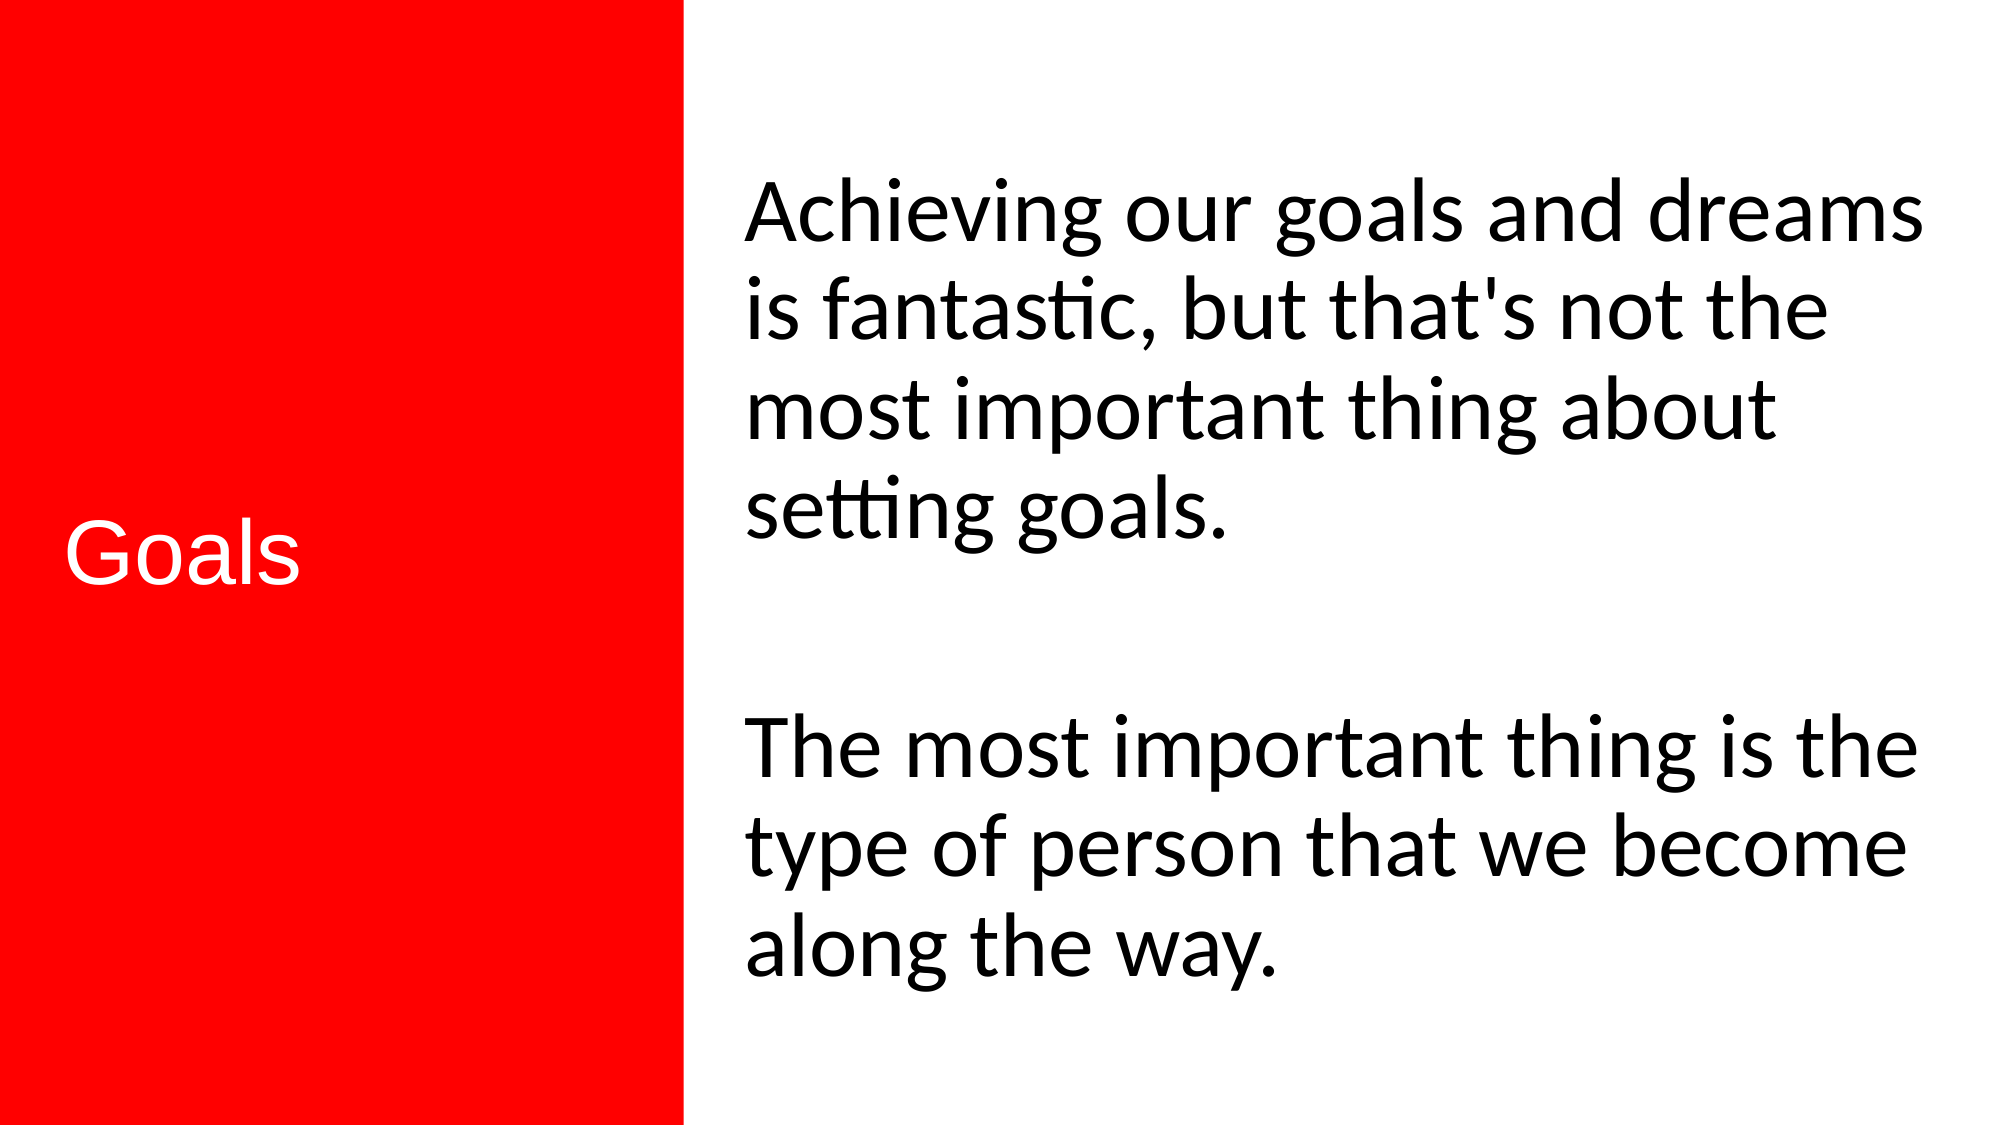

Achieving our goals and dreams is fantastic, but that's not the most important thing about setting goals.

The most important thing is the type of person that we become along the way.

# Goals